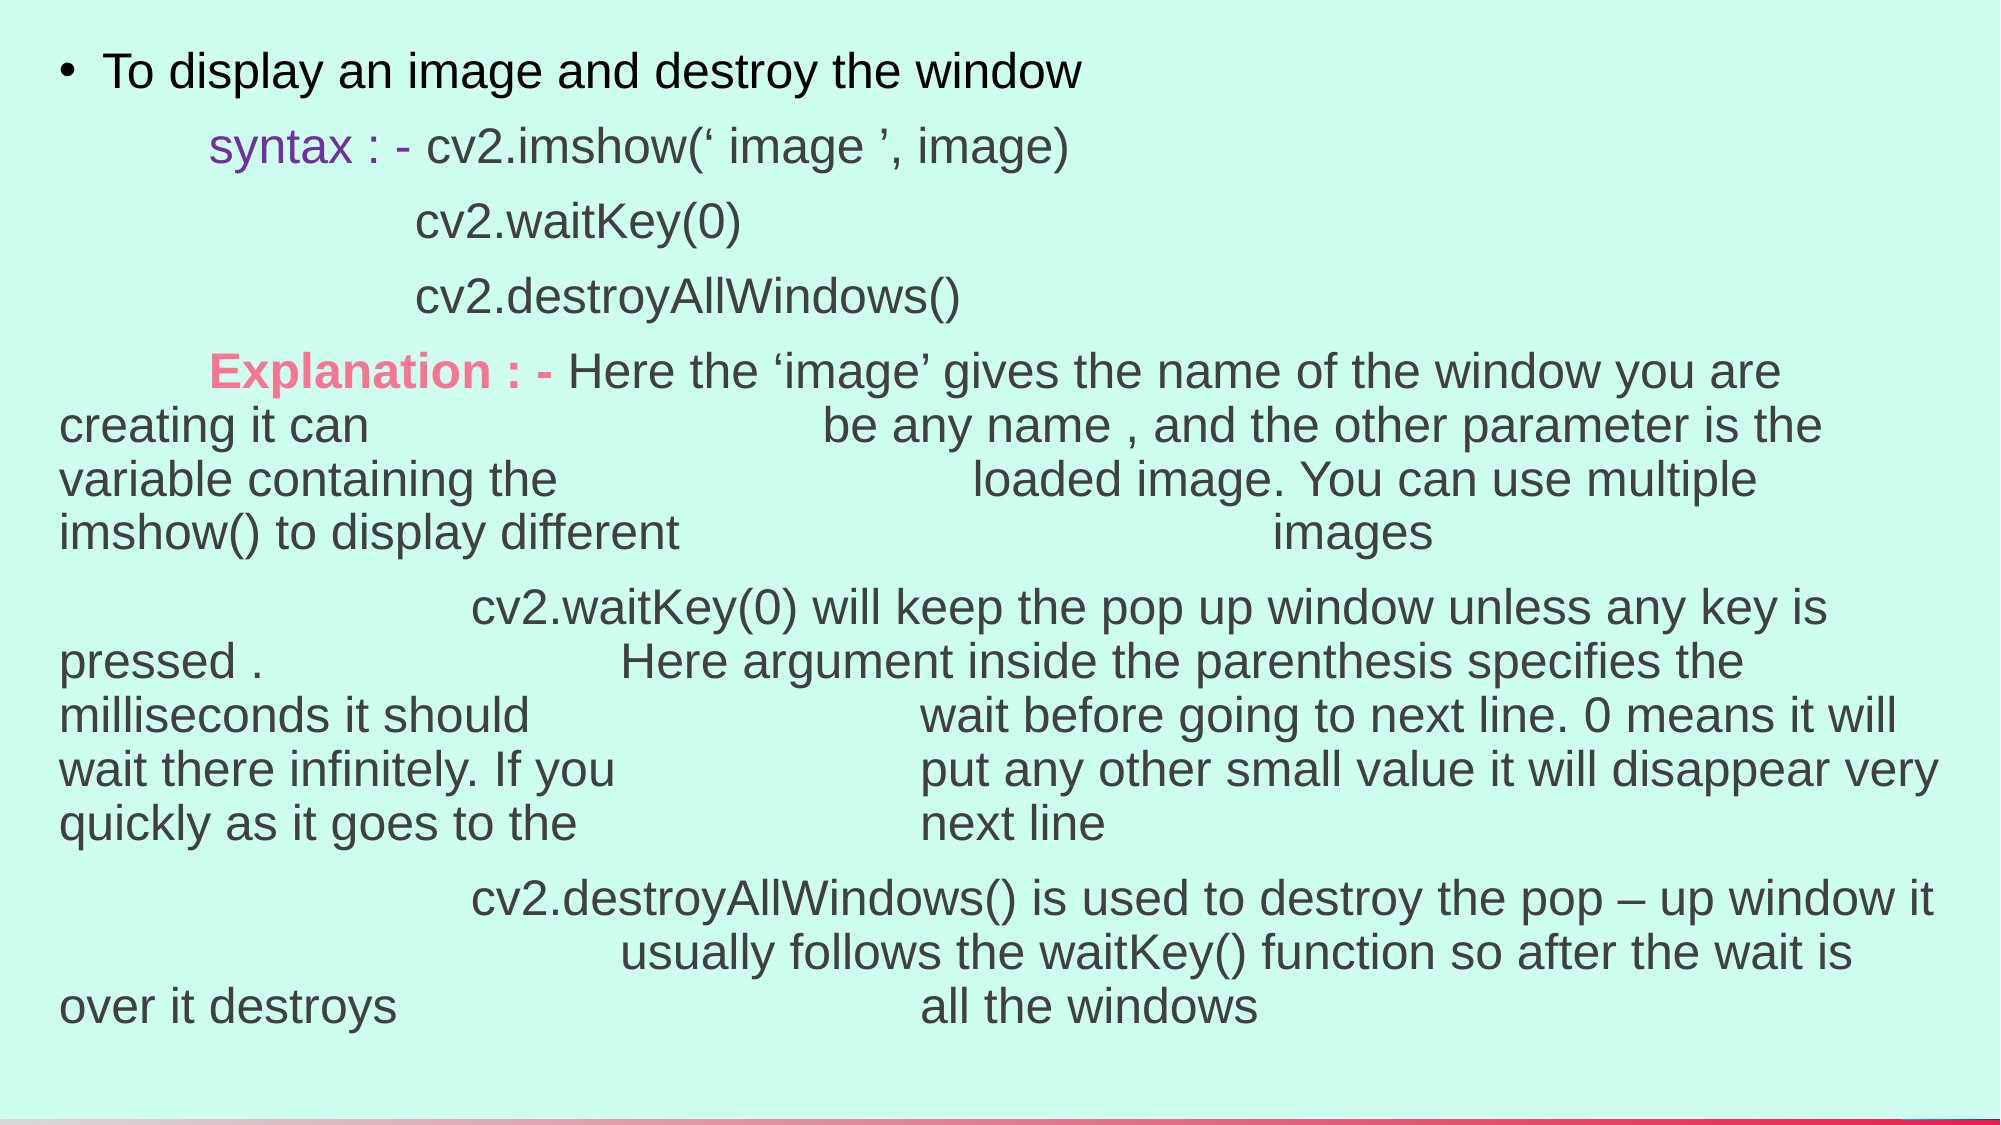

To display an image and destroy the window
	syntax : - cv2.imshow(‘ image ’, image)
		    cv2.waitKey(0)
		    cv2.destroyAllWindows()
	Explanation : - Here the ‘image’ gives the name of the window you are creating it can 			 be any name , and the other parameter is the variable containing the 			 loaded image. You can use multiple imshow() to display different 				 images
		        cv2.waitKey(0) will keep the pop up window unless any key is pressed . 		        Here argument inside the parenthesis specifies the milliseconds it should 		        wait before going to next line. 0 means it will wait there infinitely. If you 		        put any other small value it will disappear very quickly as it goes to the 		        next line
		        cv2.destroyAllWindows() is used to destroy the pop – up window it 			        usually follows the waitKey() function so after the wait is over it destroys             		        all the windows
15